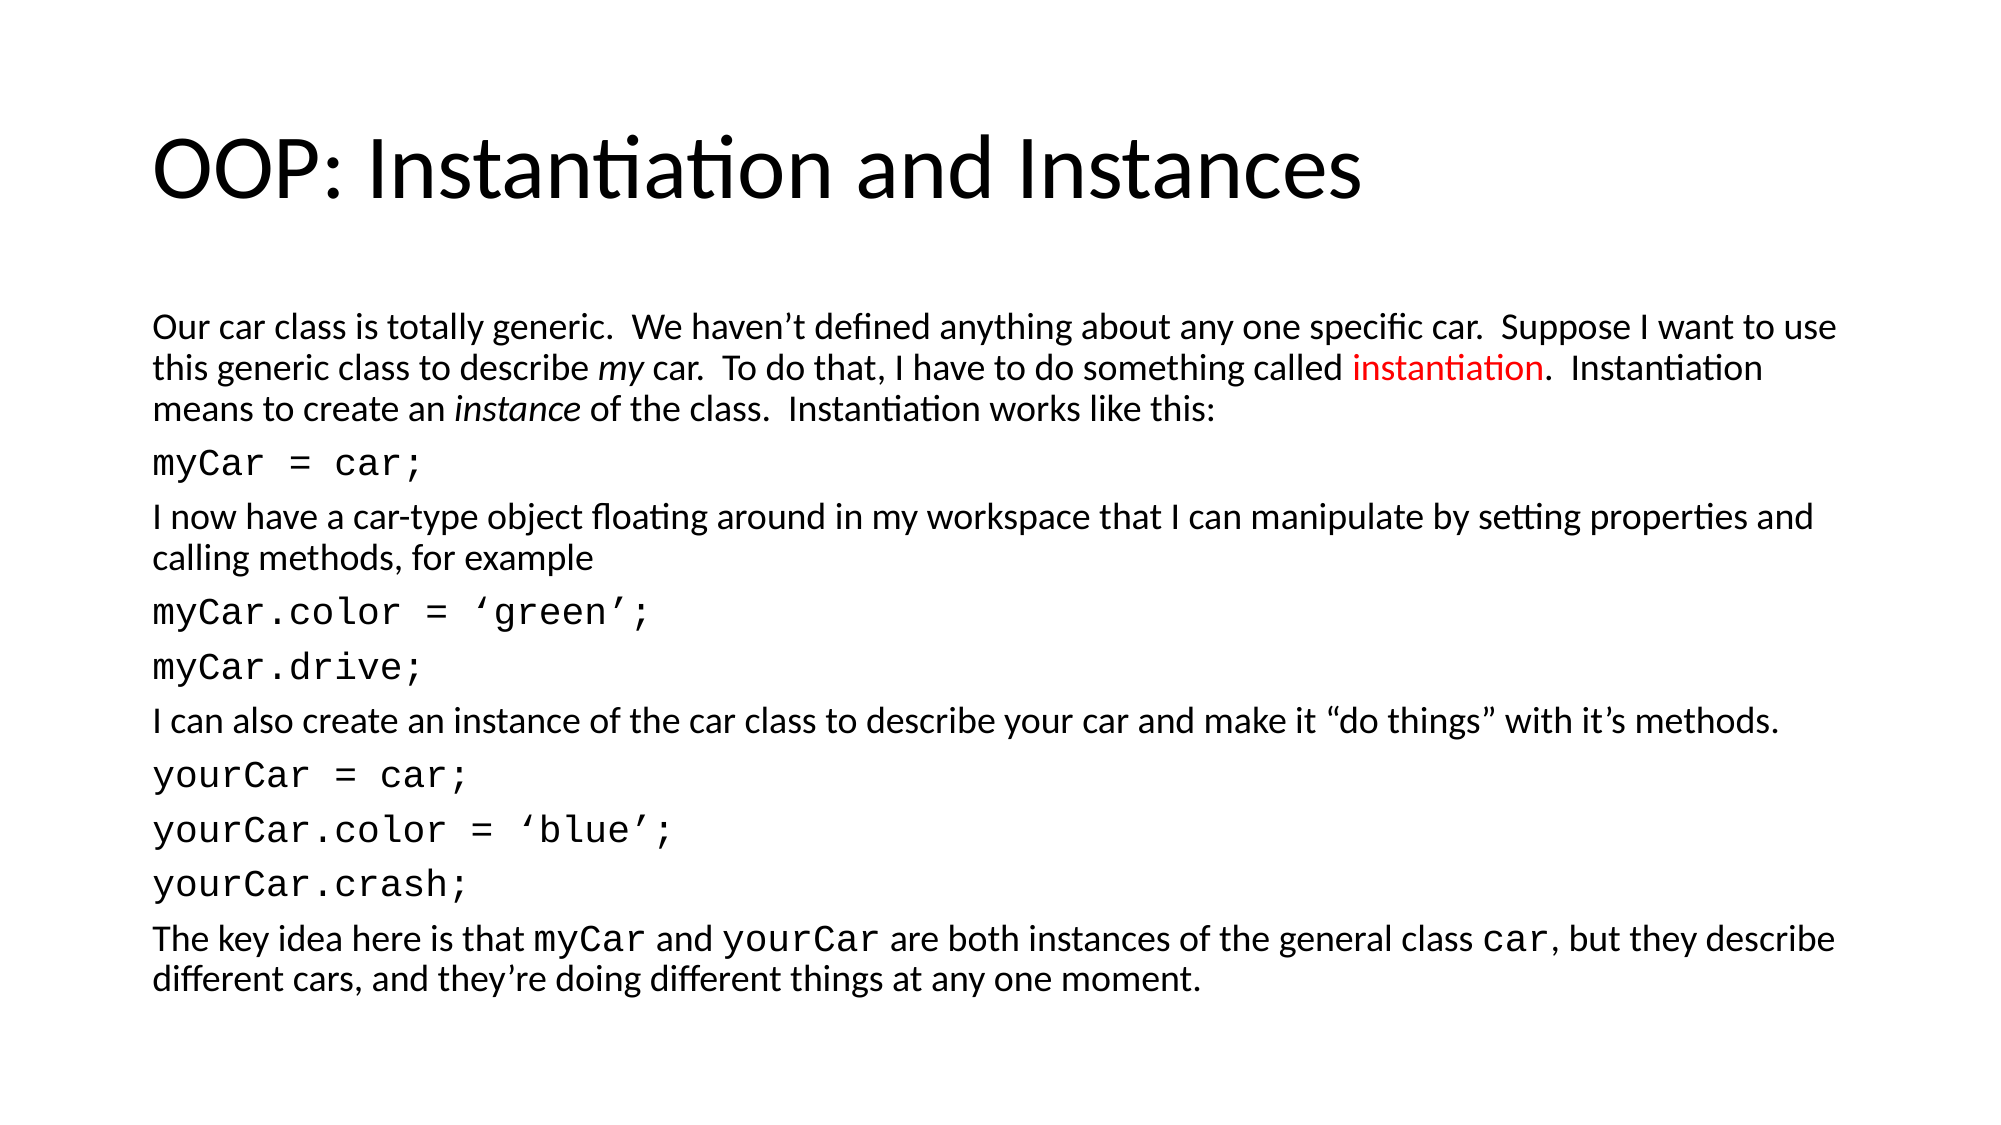

# OOP: Instantiation and Instances
Our car class is totally generic.  We haven’t defined anything about any one specific car.  Suppose I want to use this generic class to describe my car.  To do that, I have to do something called instantiation.  Instantiation means to create an instance of the class.  Instantiation works like this:
myCar = car;
I now have a car-type object floating around in my workspace that I can manipulate by setting properties and calling methods, for example
myCar.color = ‘green’;
myCar.drive;
I can also create an instance of the car class to describe your car and make it “do things” with it’s methods.
yourCar = car;
yourCar.color = ‘blue’;
yourCar.crash;
The key idea here is that myCar and yourCar are both instances of the general class car, but they describe different cars, and they’re doing different things at any one moment.